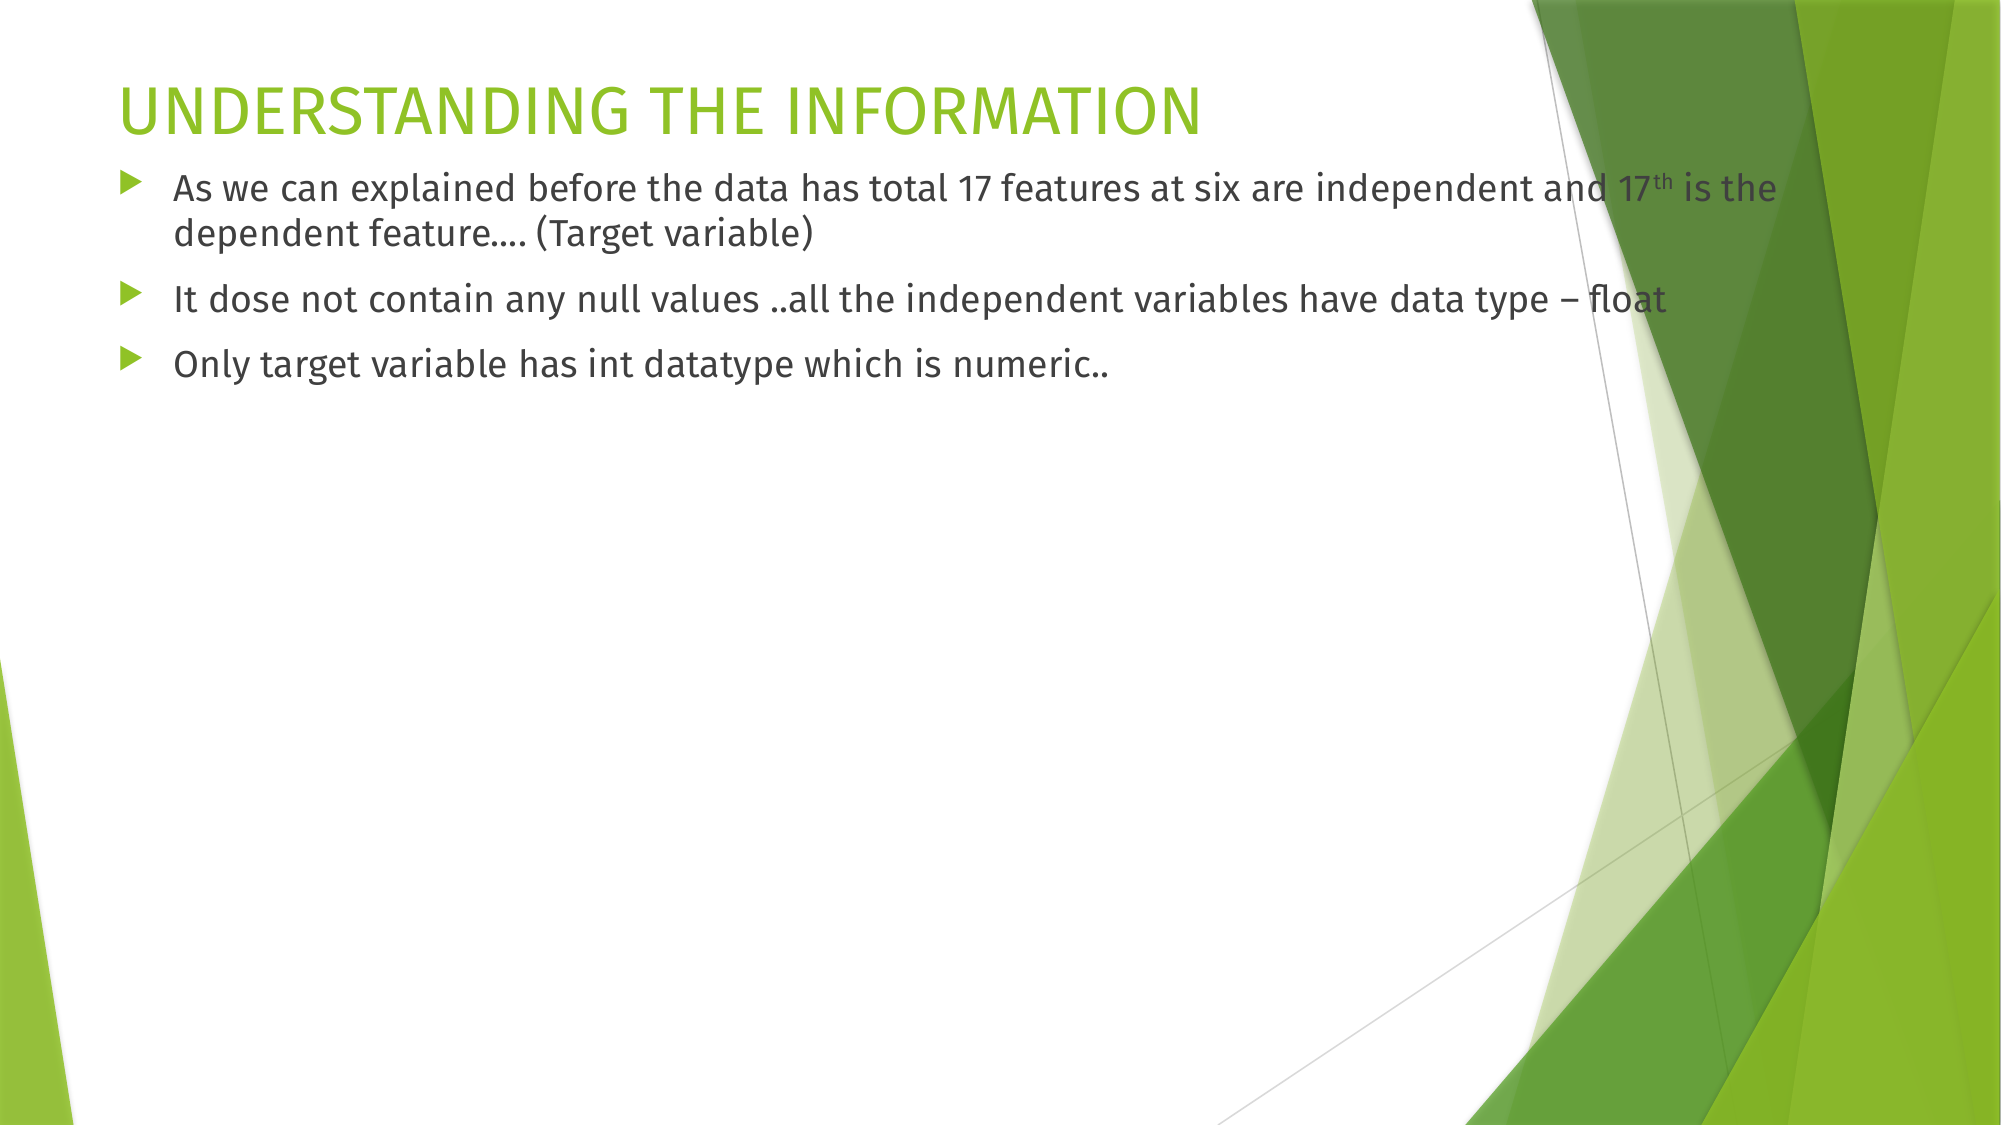

# UNDERSTANDING THE INFORMATION
As we can explained before the data has total 17 features at six are independent and 17th is the dependent feature.... (Target variable)
It dose not contain any null values ..all the independent variables have data type – float
Only target variable has int datatype which is numeric..